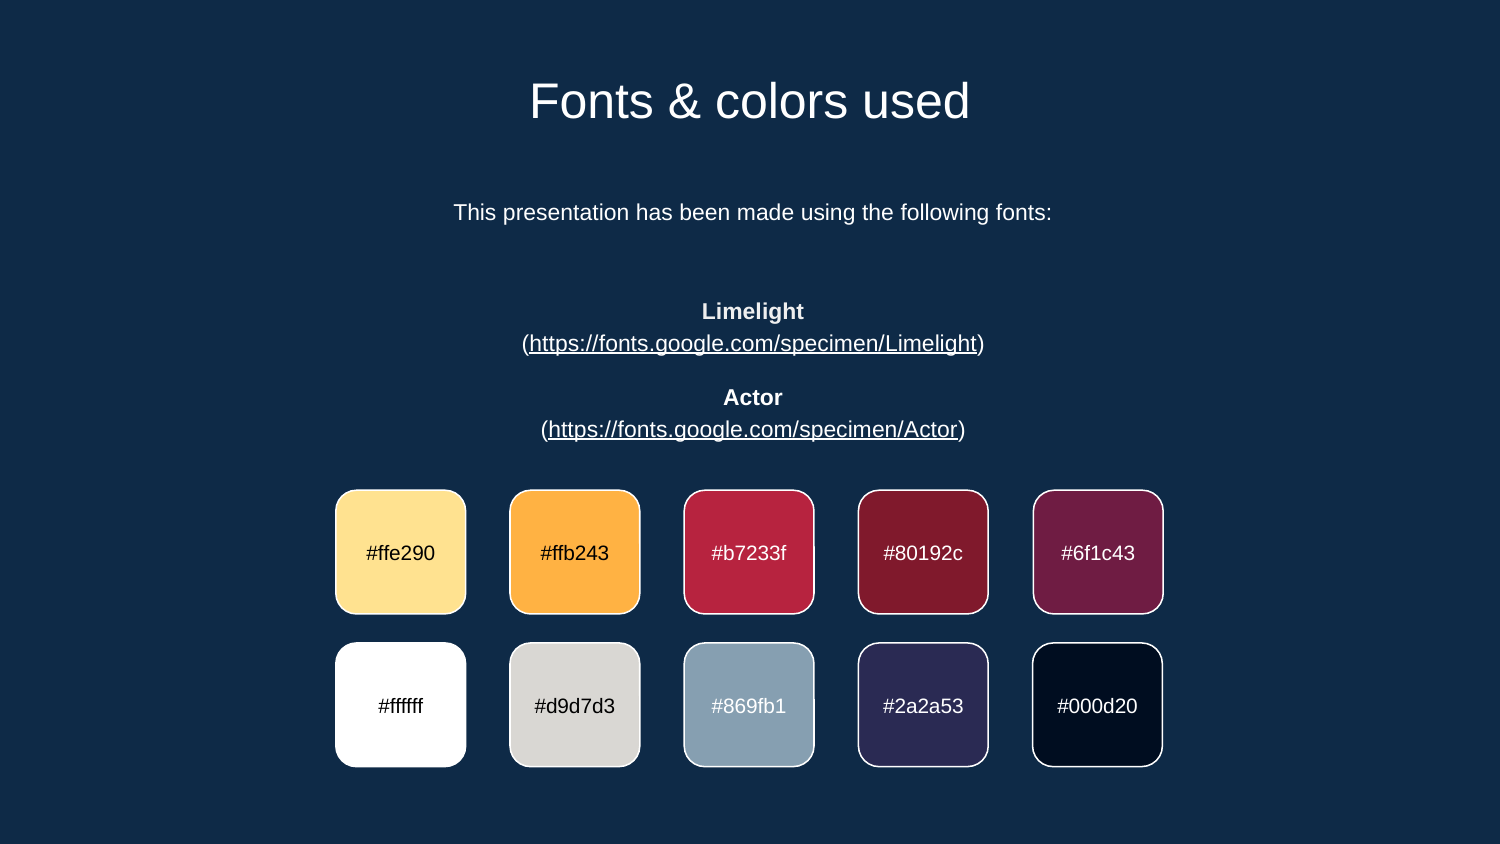

# Fonts & colors used
This presentation has been made using the following fonts:

Limelight
(https://fonts.google.com/specimen/Limelight)

Actor
(https://fonts.google.com/specimen/Actor)

#ffe290
#ffb243
#b7233f
#80192c

#6f1c43

#ffffff
#d9d7d3
#869fb1
#2a2a53
#000d20